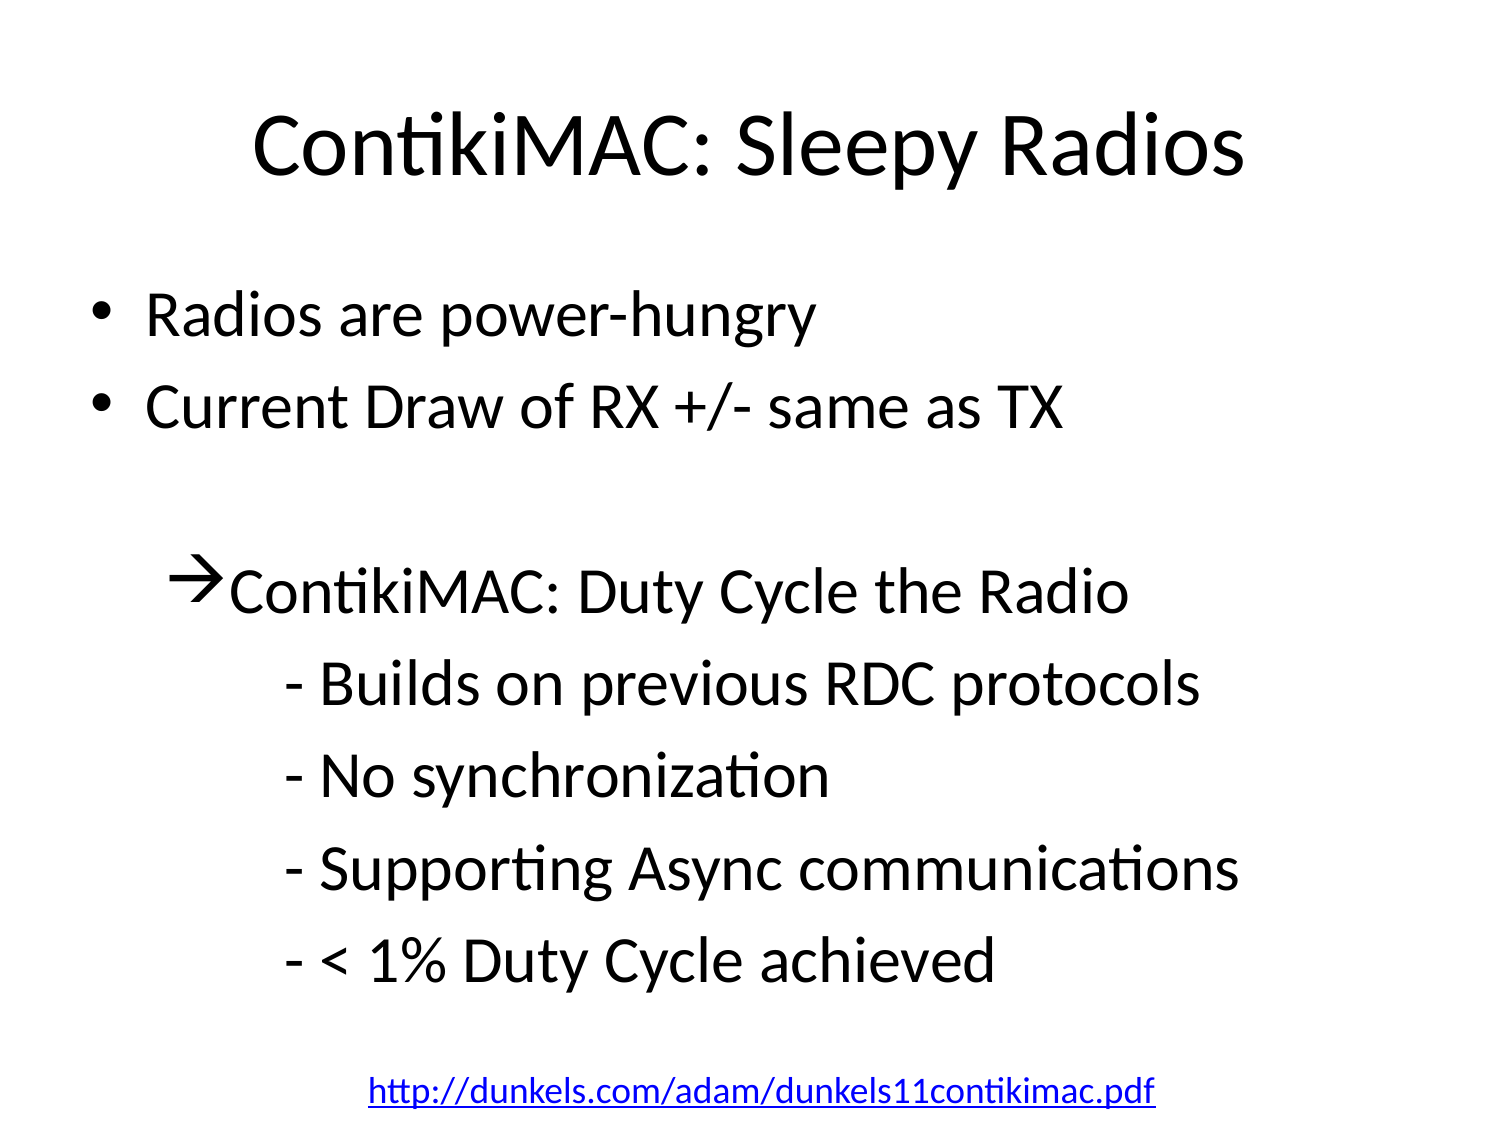

# ContikiMAC: Sleepy Radios
Radios are power-hungry
Current Draw of RX +/- same as TX

ContikiMAC: Duty Cycle the Radio
        - Builds on previous RDC protocols
        - No synchronization
        - Supporting Async communications
        - < 1% Duty Cycle achieved

http://dunkels.com/adam/dunkels11contikimac.pdf